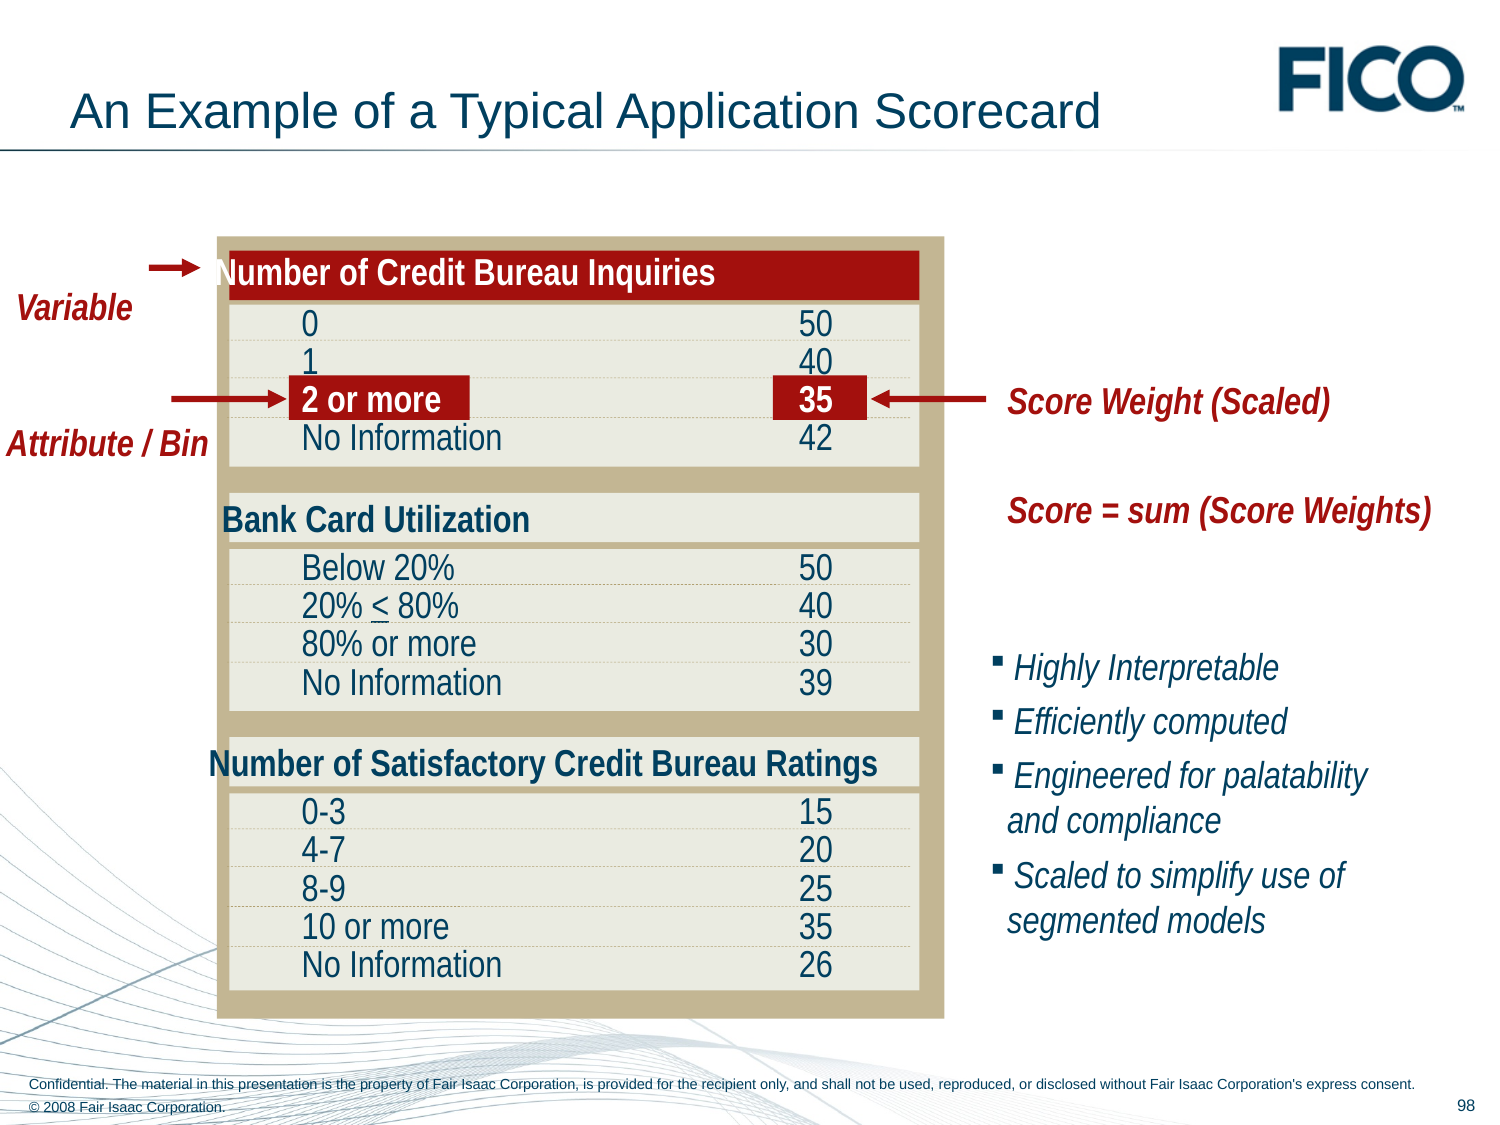

# An Example of a Typical Application Scorecard

Number of Credit Bureau Inquiries

Variable
0
1
2 or more
No Information
50
40
35
42

Score Weight (Scaled)
Score = sum (Score Weights)

Attribute / Bin
Bank Card Utilization

Below 20%
20% < 80%
80% or more
No Information
50
40
30
39

 Highly Interpretable
 Efficiently computed
 Engineered for palatability
  and compliance
 Scaled to simplify use of
  segmented models
Number of Satisfactory Credit Bureau Ratings

0-3
4-7
8-9
10 or more
No Information
15
20
25
35
26